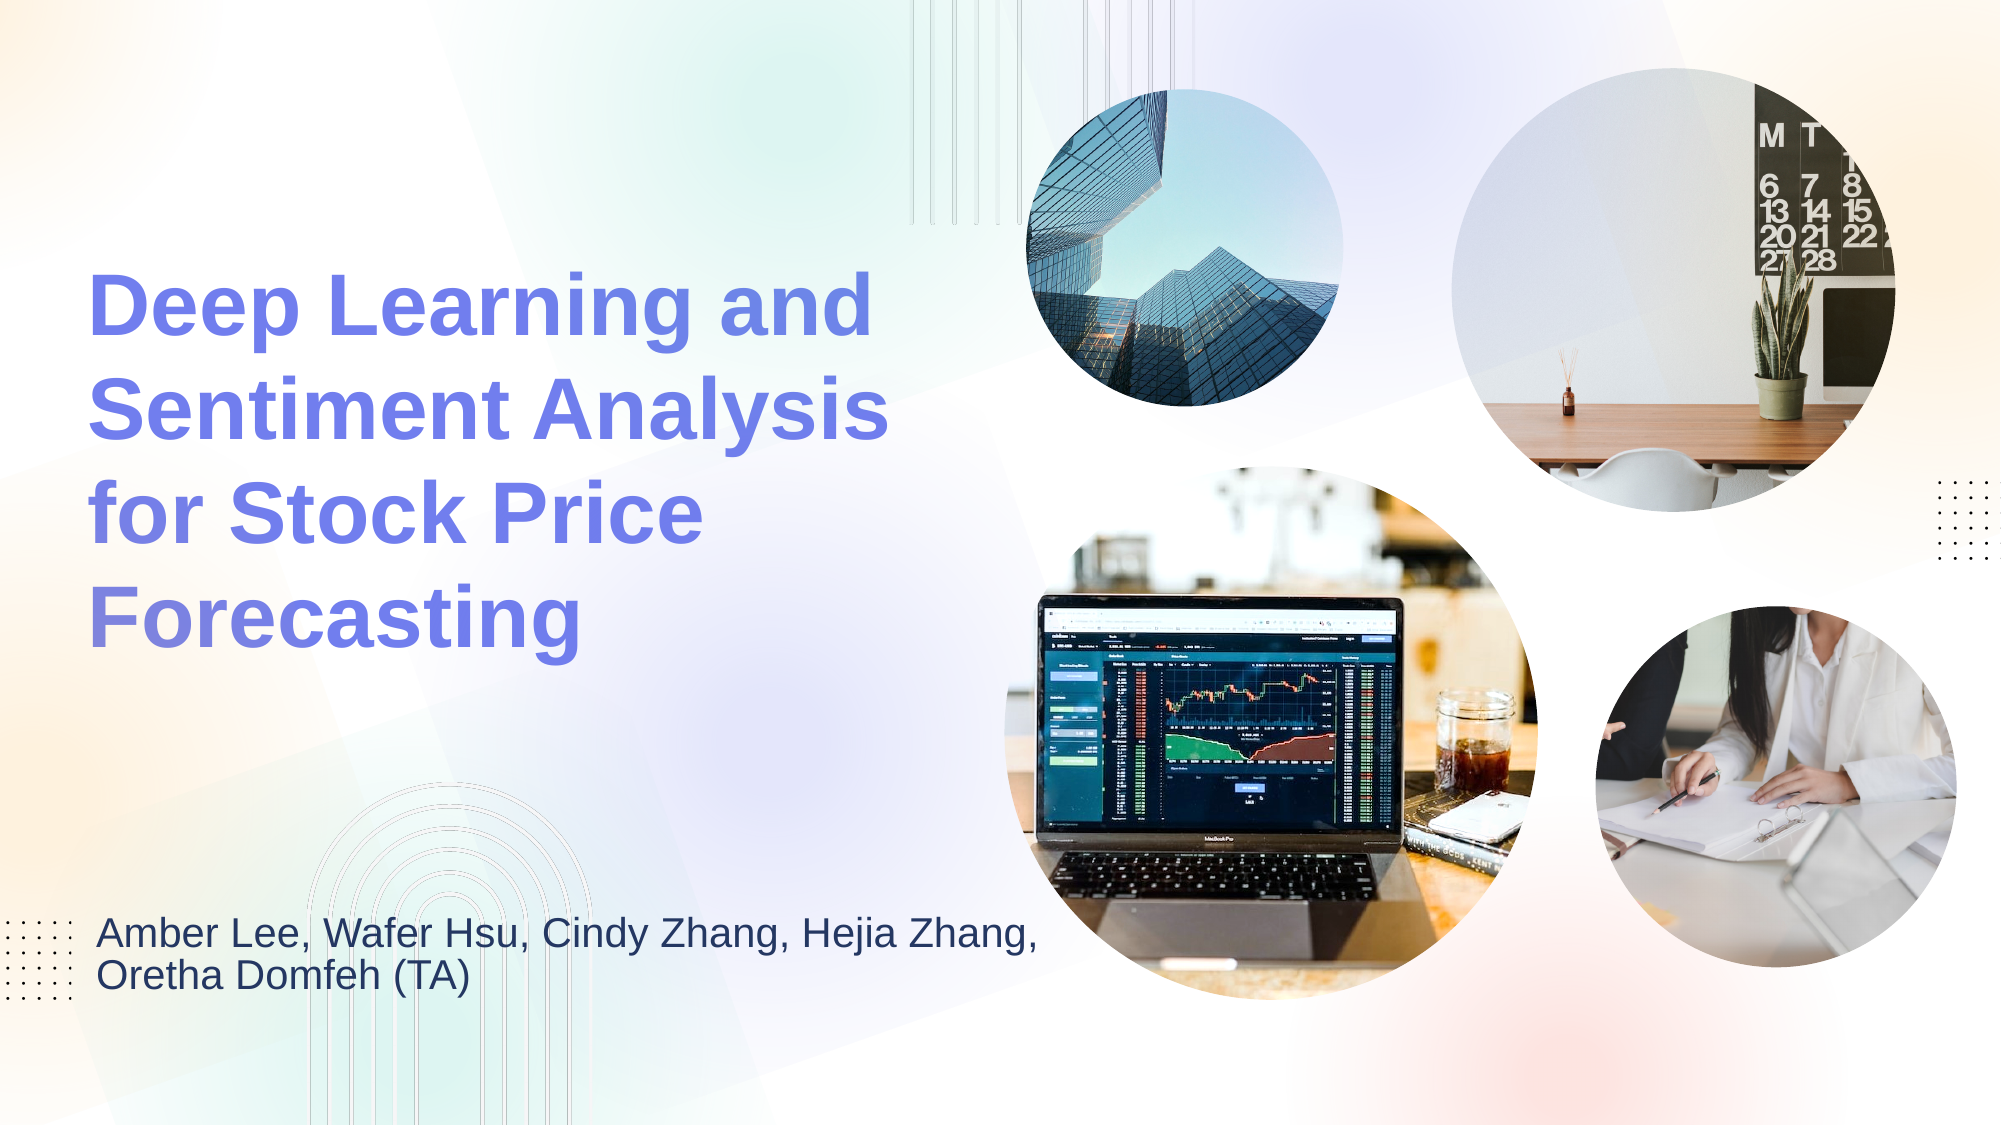

Deep Learning and
Sentiment Analysis
for Stock Price Forecasting
Amber Lee, Wafer Hsu, Cindy Zhang, Hejia Zhang,
Oretha Domfeh (TA)